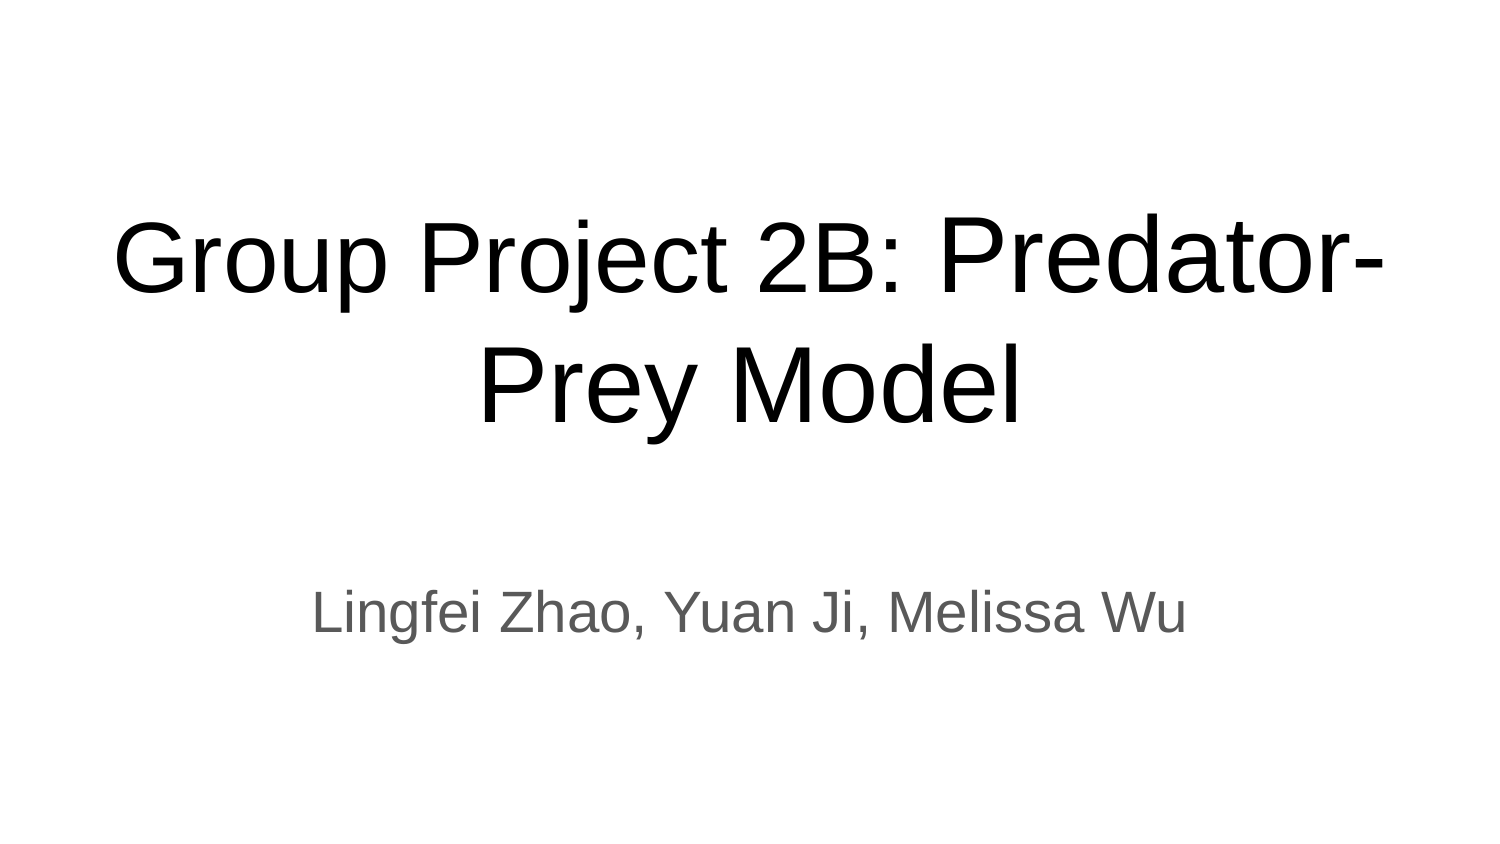

# Group Project 2B: Predator-Prey Model
Lingfei Zhao, Yuan Ji, Melissa Wu